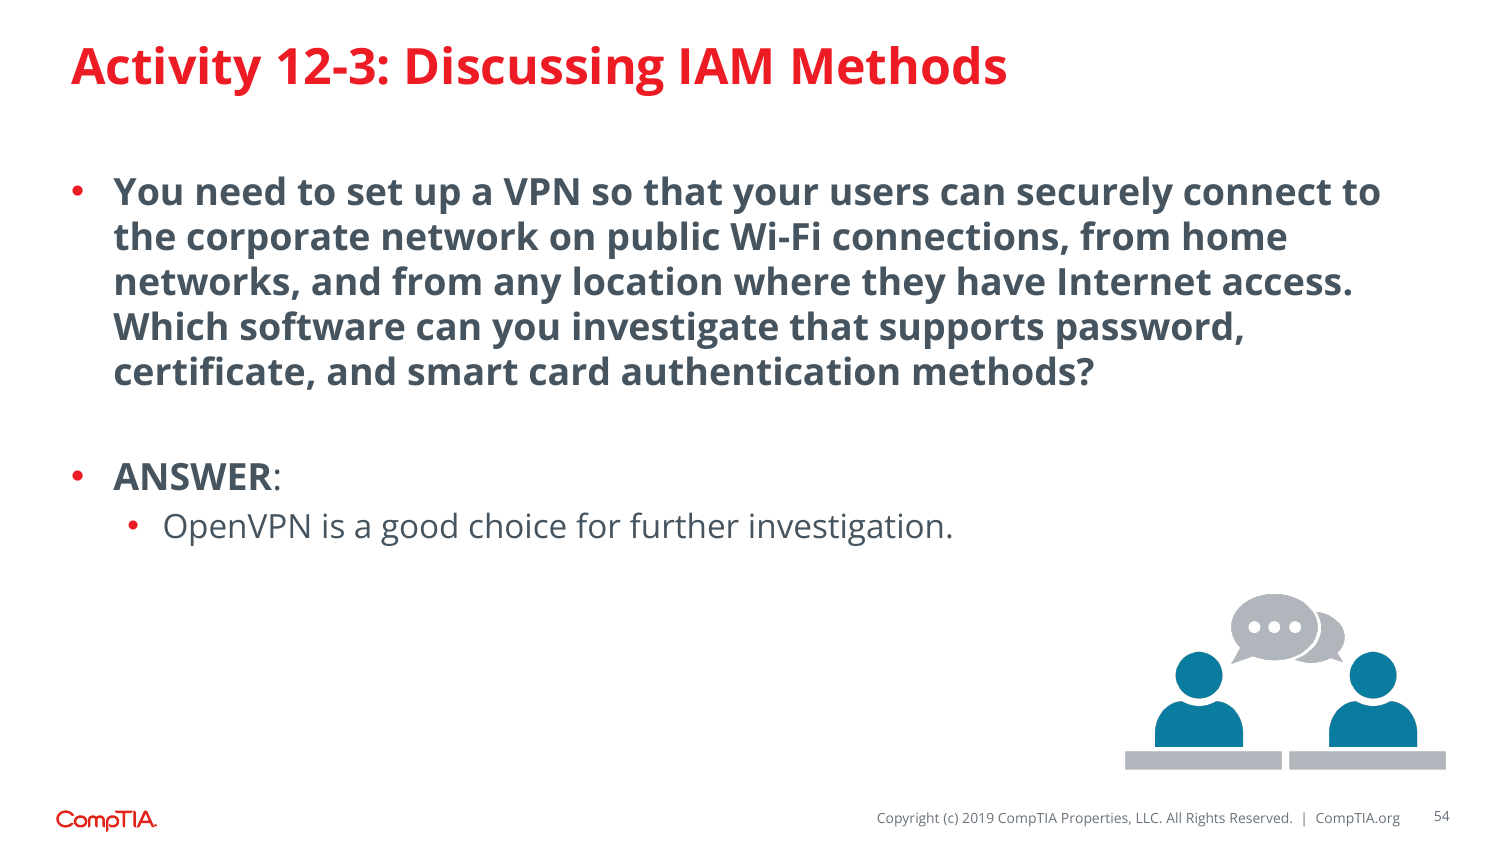

# Activity 12-3: Discussing IAM Methods
You need to set up a VPN so that your users can securely connect to the corporate network on public Wi-Fi connections, from home networks, and from any location where they have Internet access. Which software can you investigate that supports password, certificate, and smart card authentication methods?

ANSWER:
OpenVPN is a good choice for further investigation.
54